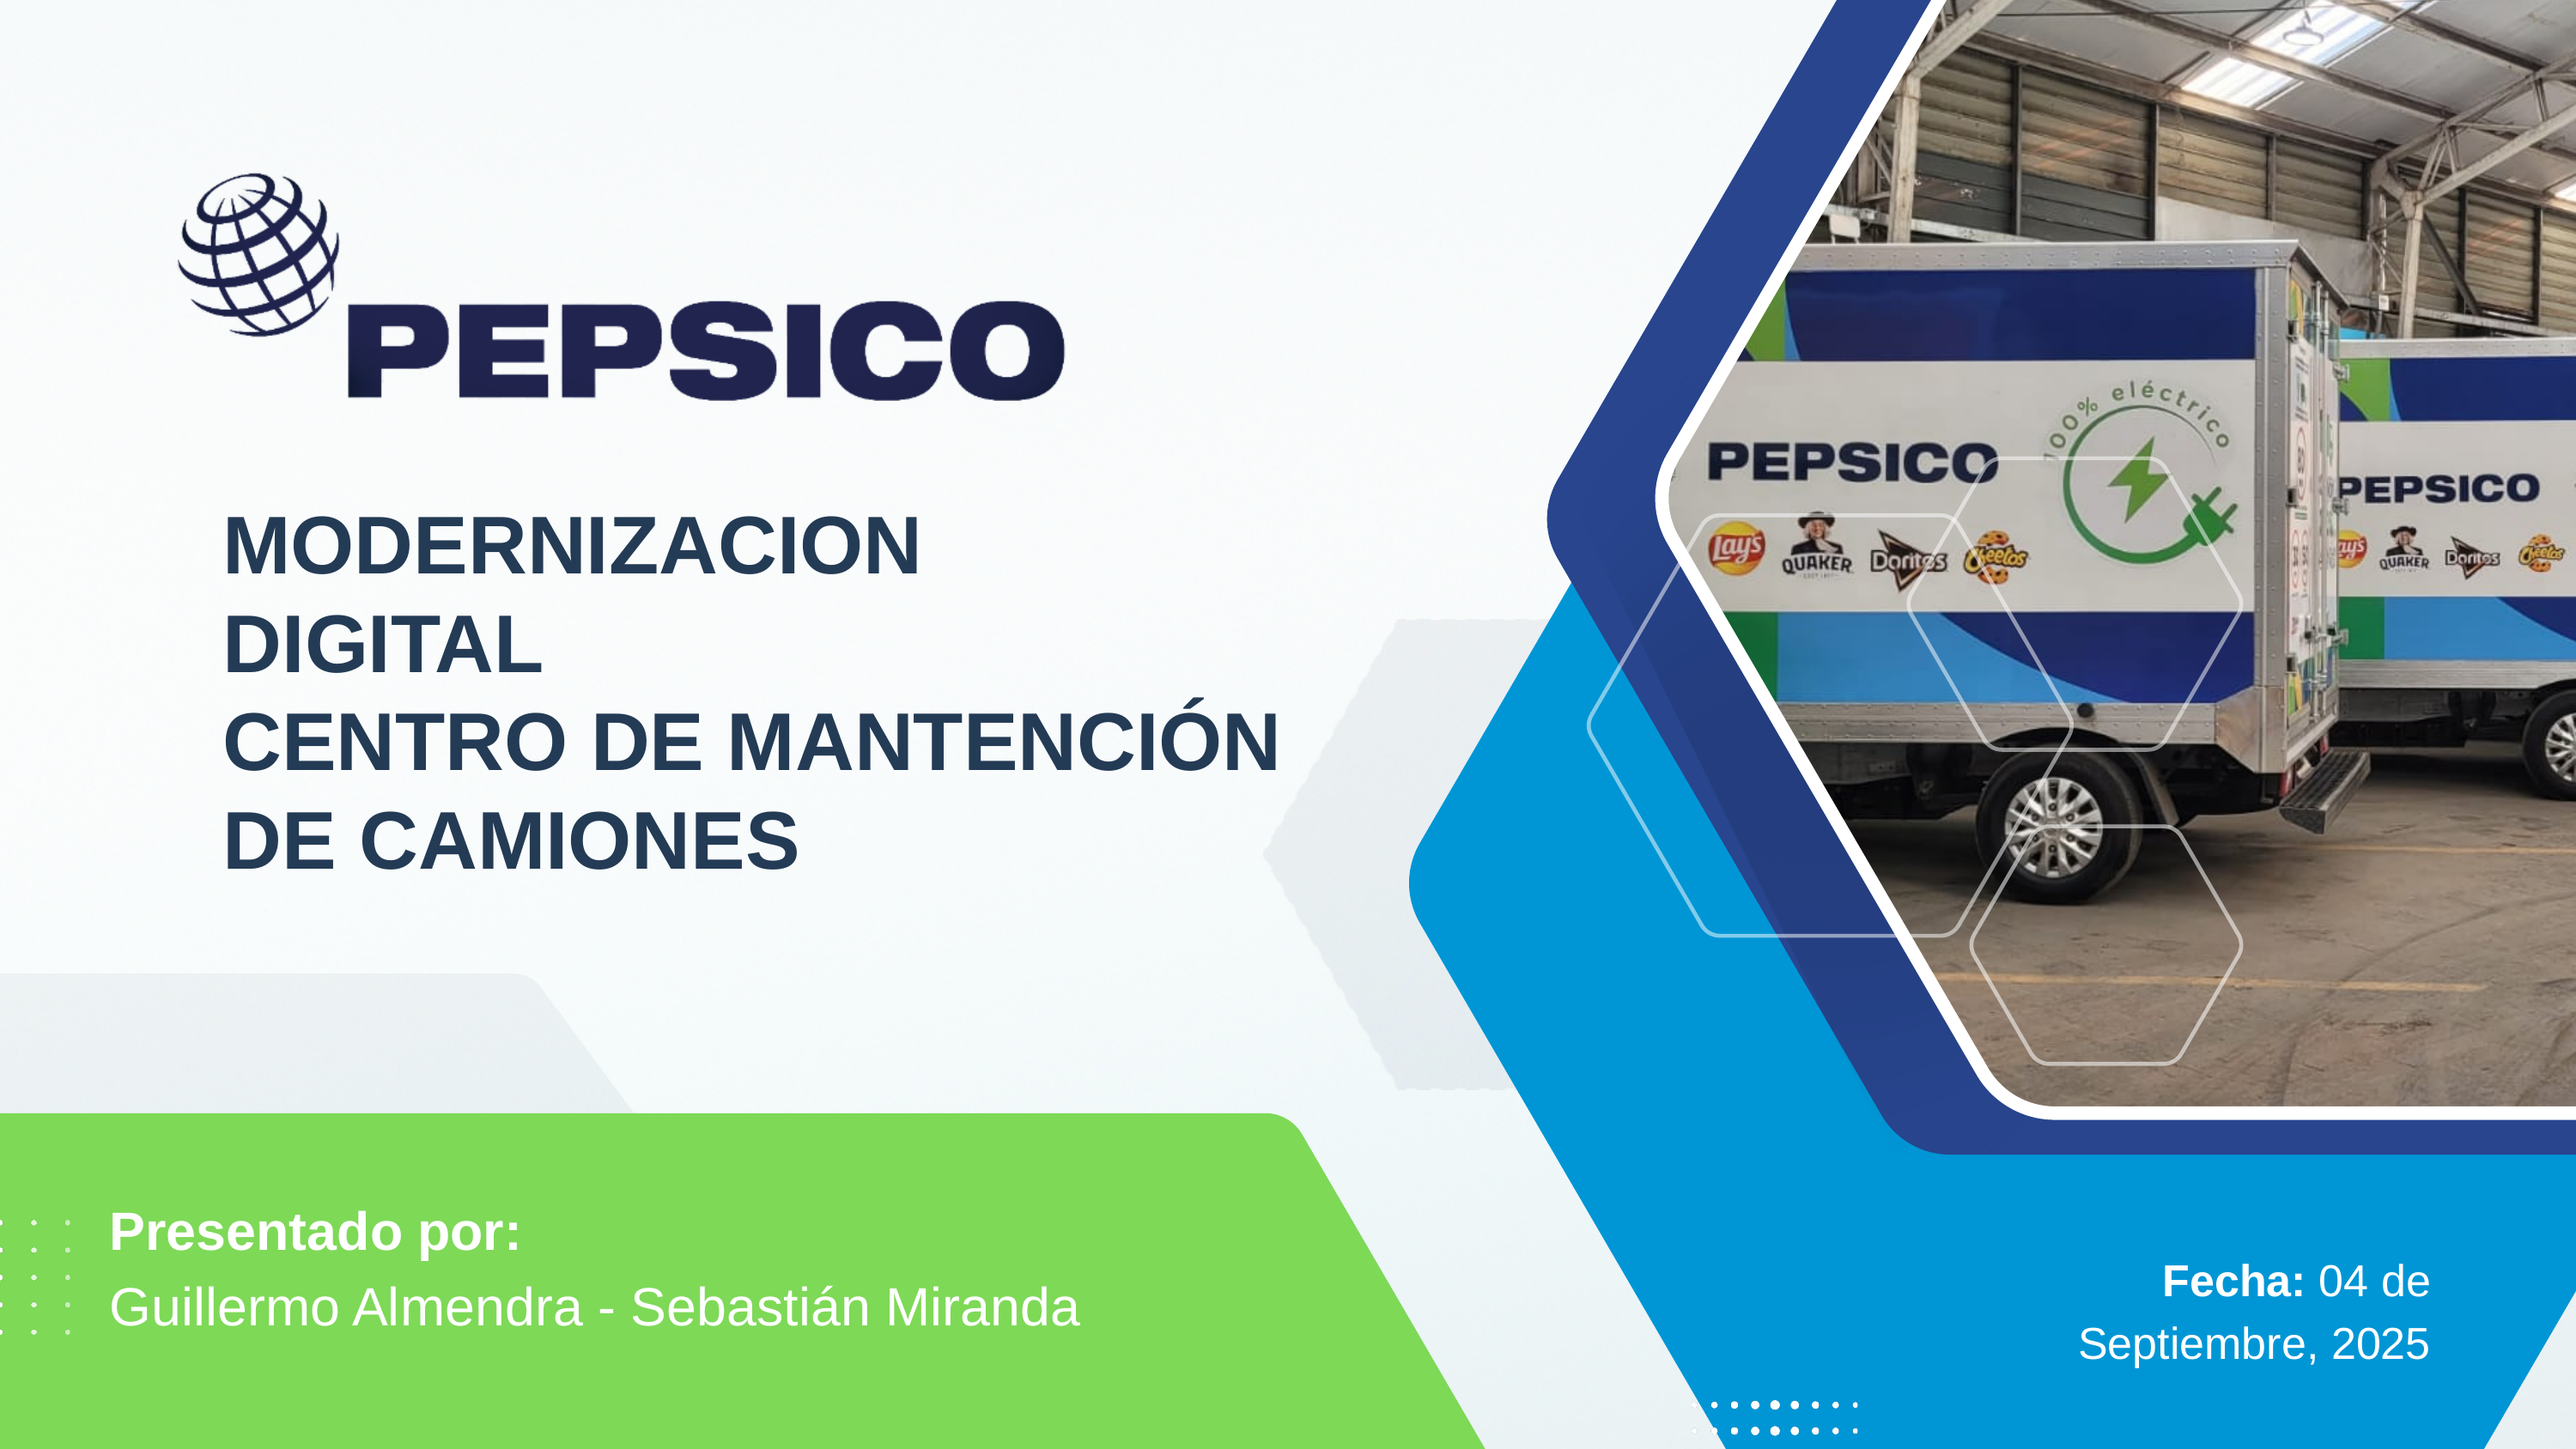

MODERNIZACION
DIGITAL
CENTRO DE MANTENCIÓN DE CAMIONES

Presentado por:
Guillermo Almendra - Sebastián Miranda

Fecha: 04 de Septiembre, 2025